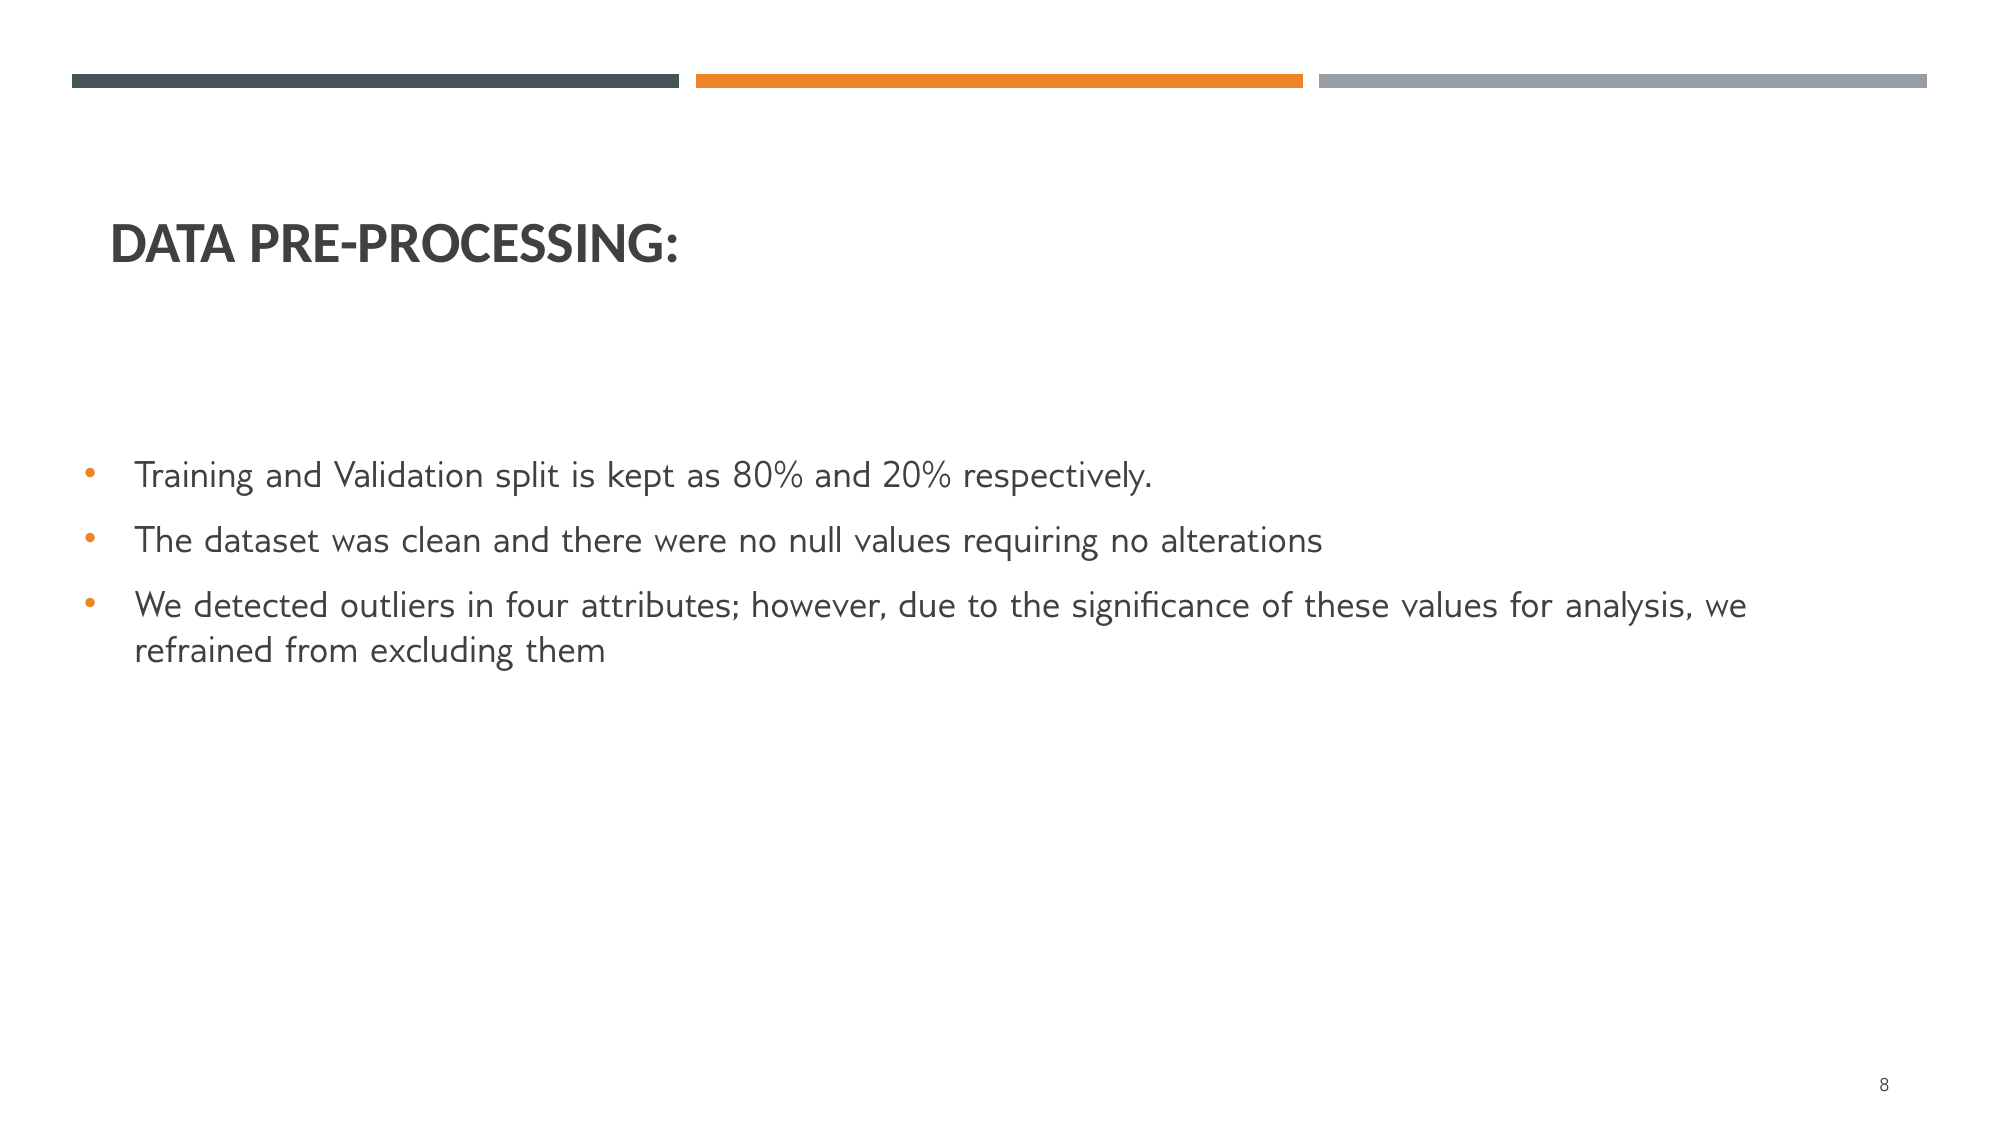

# Data Pre-processing:
Training and Validation split is kept as 80% and 20% respectively.
The dataset was clean and there were no null values requiring no alterations
We detected outliers in four attributes; however, due to the significance of these values for analysis, we refrained from excluding them

8